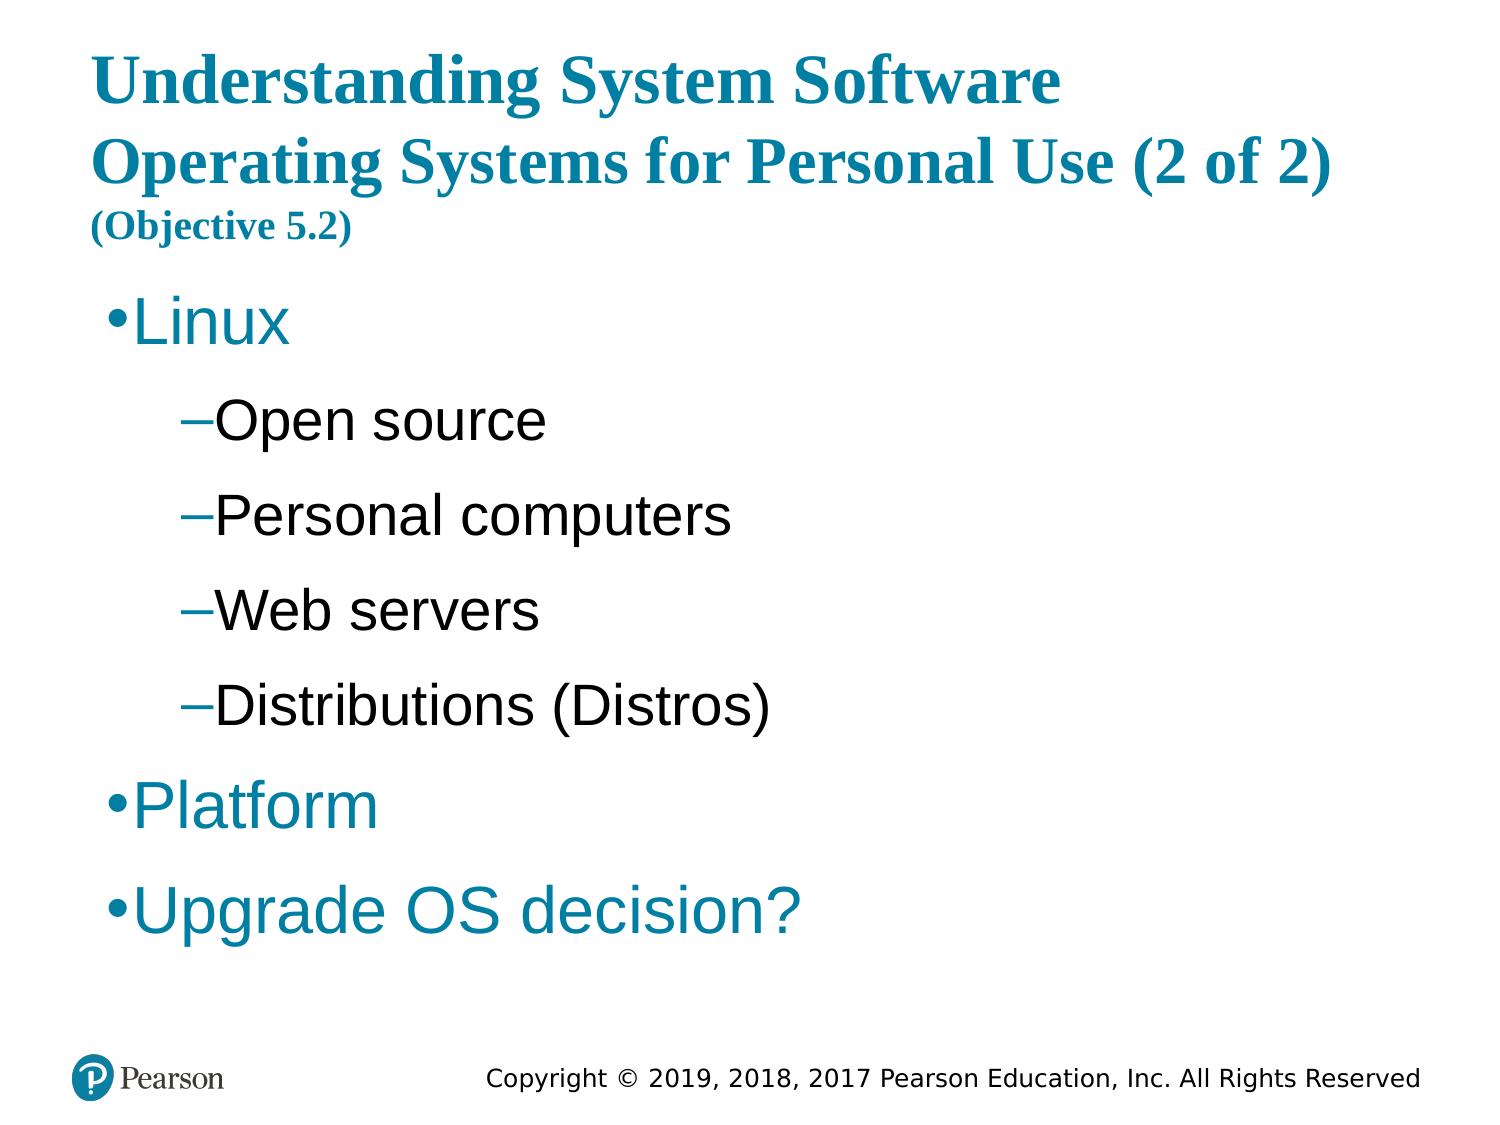

# Understanding System Software Operating Systems for Personal Use (2 of 2) (Objective 5.2)
Linux
Open source
Personal computers
Web servers
Distributions (Distros)
Platform
Upgrade OS decision?